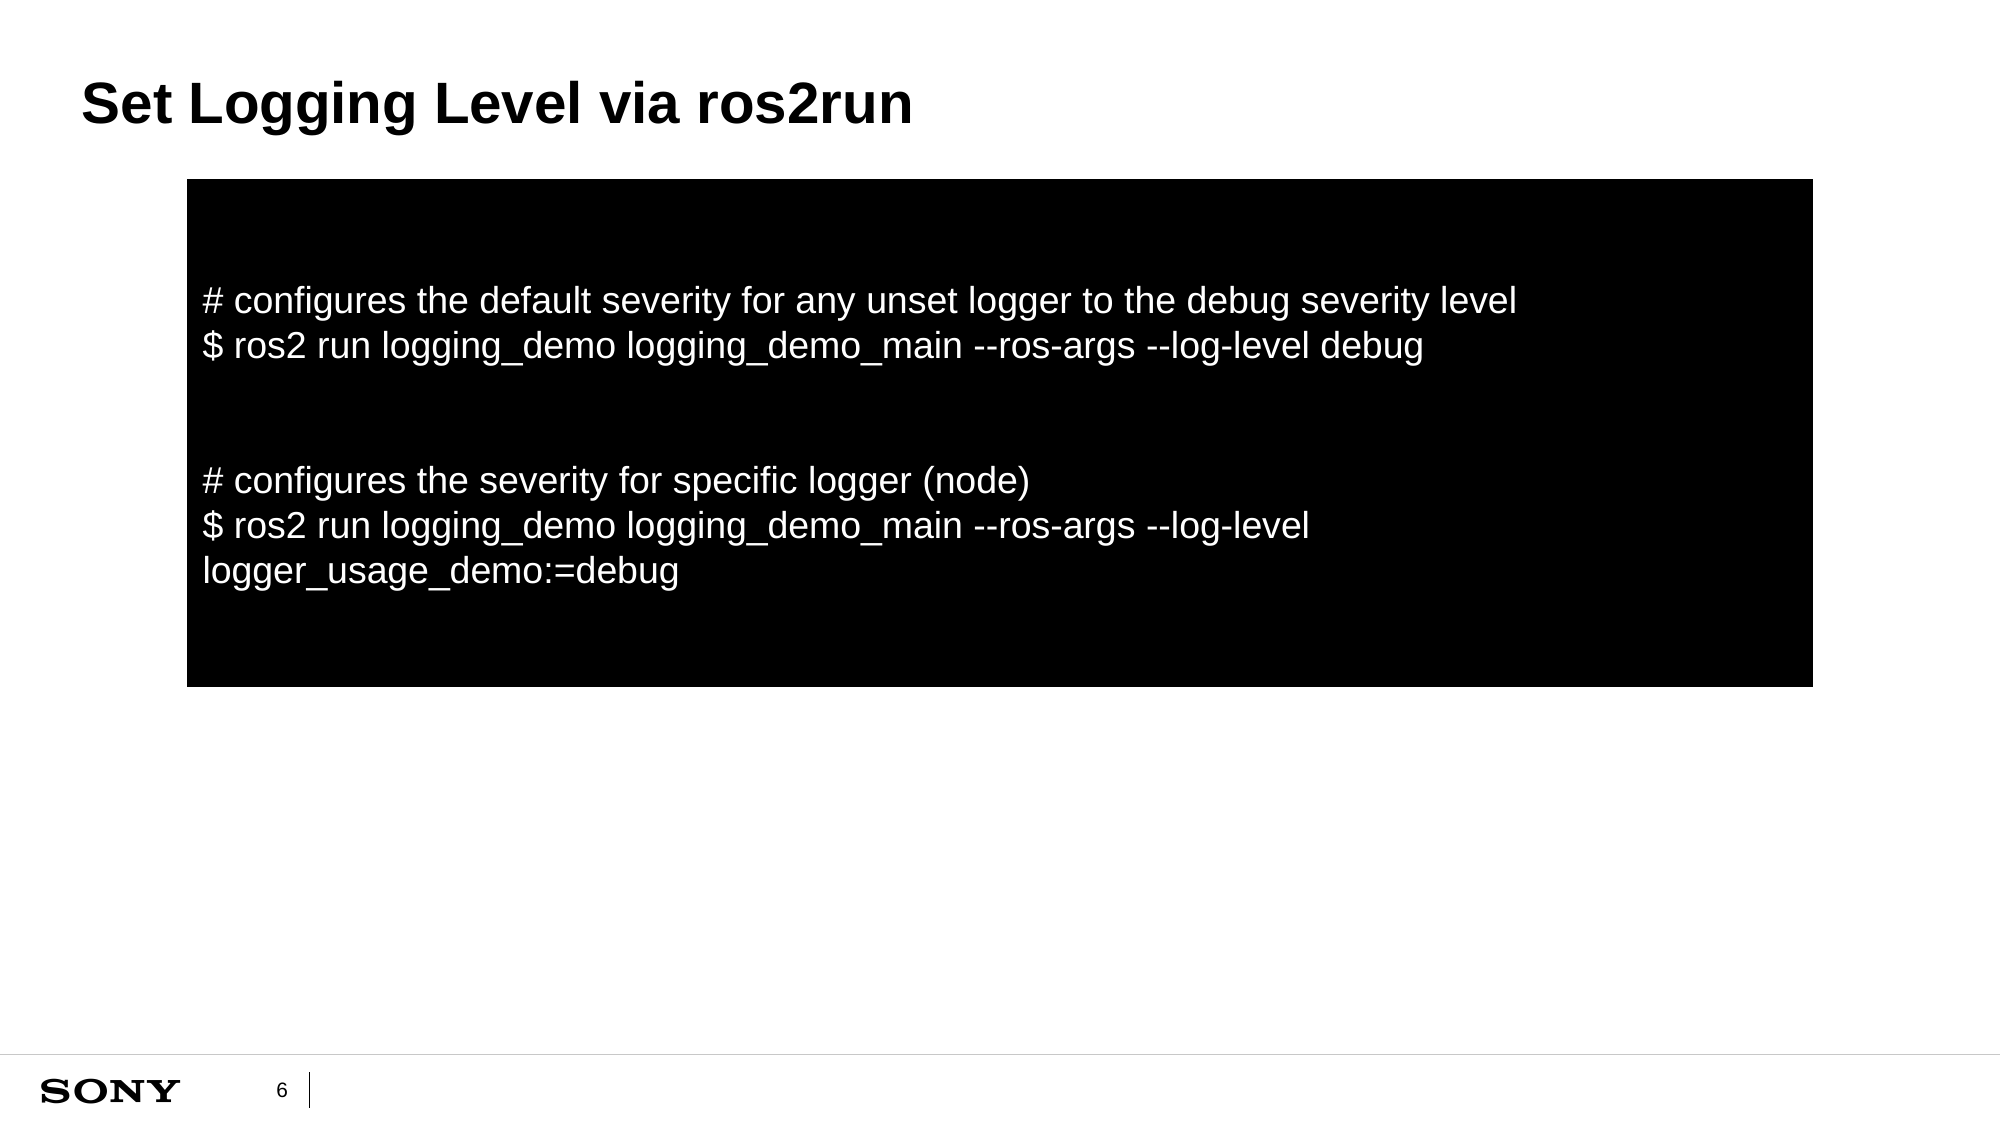

# Set Logging Level via ros2run

# configures the default severity for any unset logger to the debug severity level
$ ros2 run logging_demo logging_demo_main --ros-args --log-level debug

# configures the severity for specific logger (node)
$ ros2 run logging_demo logging_demo_main --ros-args --log-level logger_usage_demo:=debug
6